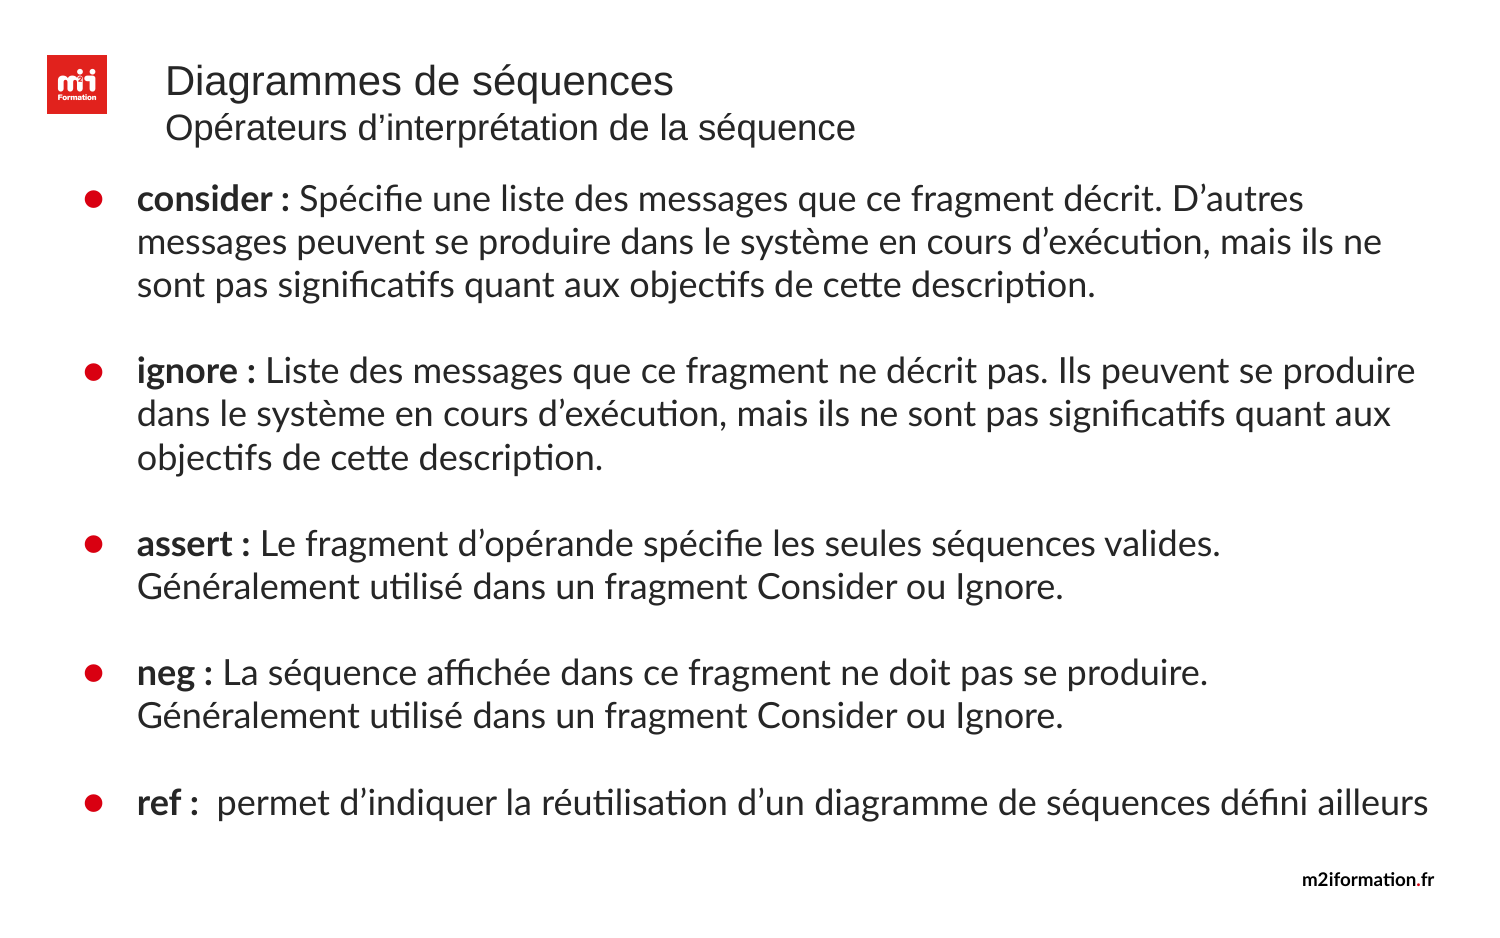

# Diagrammes de séquences
Opérateurs d’interprétation de la séquence
consider : Spécifie une liste des messages que ce fragment décrit. D’autres messages peuvent se produire dans le système en cours d’exécution, mais ils ne sont pas significatifs quant aux objectifs de cette description.

ignore : Liste des messages que ce fragment ne décrit pas. Ils peuvent se produire dans le système en cours d’exécution, mais ils ne sont pas significatifs quant aux objectifs de cette description.

assert : Le fragment d’opérande spécifie les seules séquences valides. Généralement utilisé dans un fragment Consider ou Ignore.

neg : La séquence affichée dans ce fragment ne doit pas se produire. Généralement utilisé dans un fragment Consider ou Ignore.

ref :  permet d’indiquer la réutilisation d’un diagramme de séquences défini ailleurs